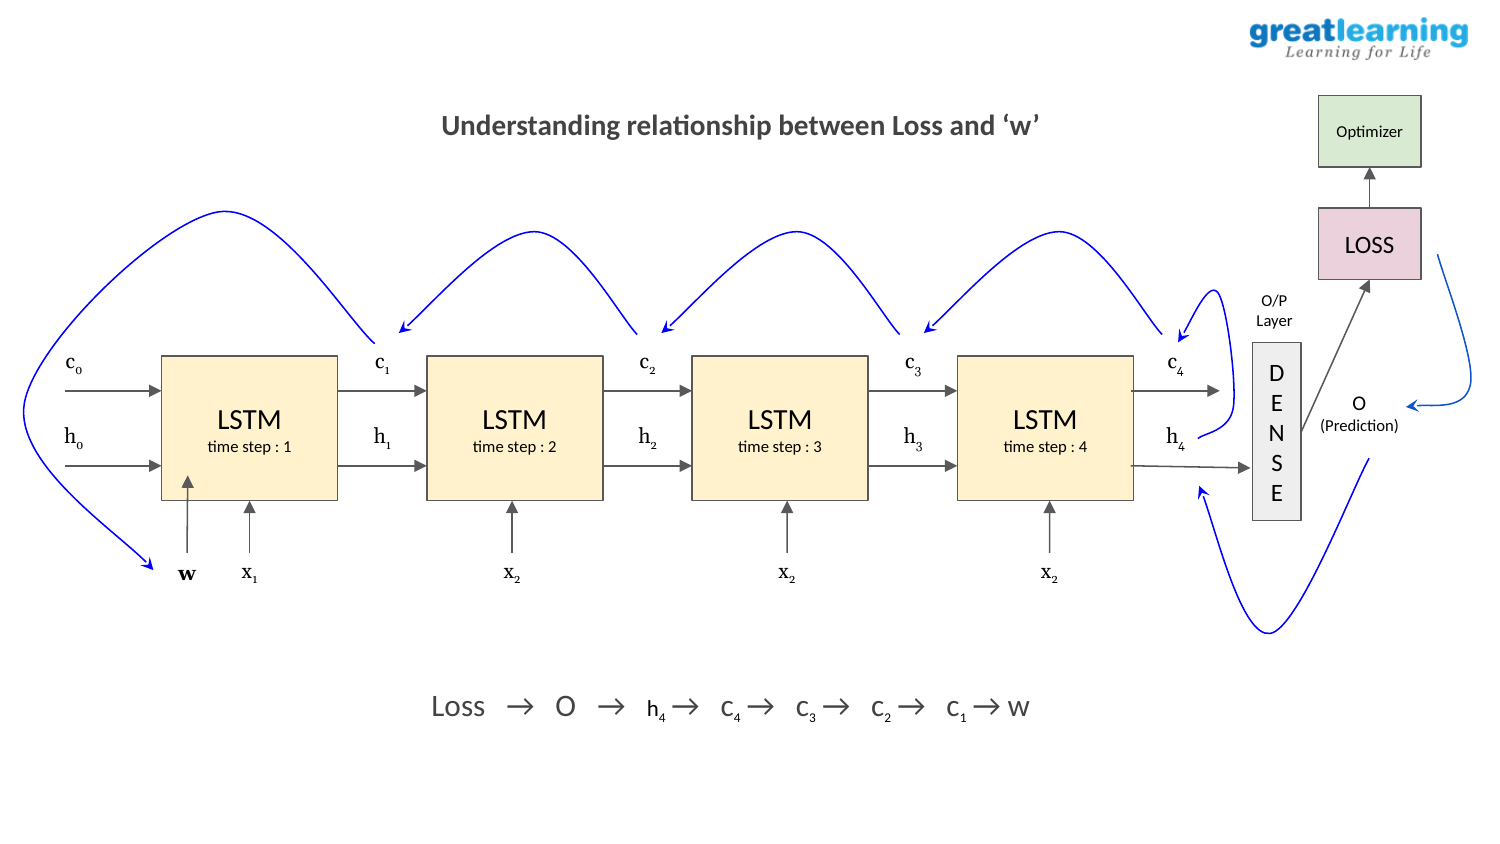

Understanding relationship between Loss and ‘w’
Optimizer
LOSS

O/P Layer

DENSE
c0
c1
c2
c3
c4
LSTM
time step : 1
LSTM
time step : 2
LSTM
time step : 3
LSTM
time step : 4
O
(Prediction)
h0
h1
h2
h3
h4

w
x1
x2
x2
x2
Loss   →   O   →   h4  →   c4  →   c3  →   c2  →   c1  → w